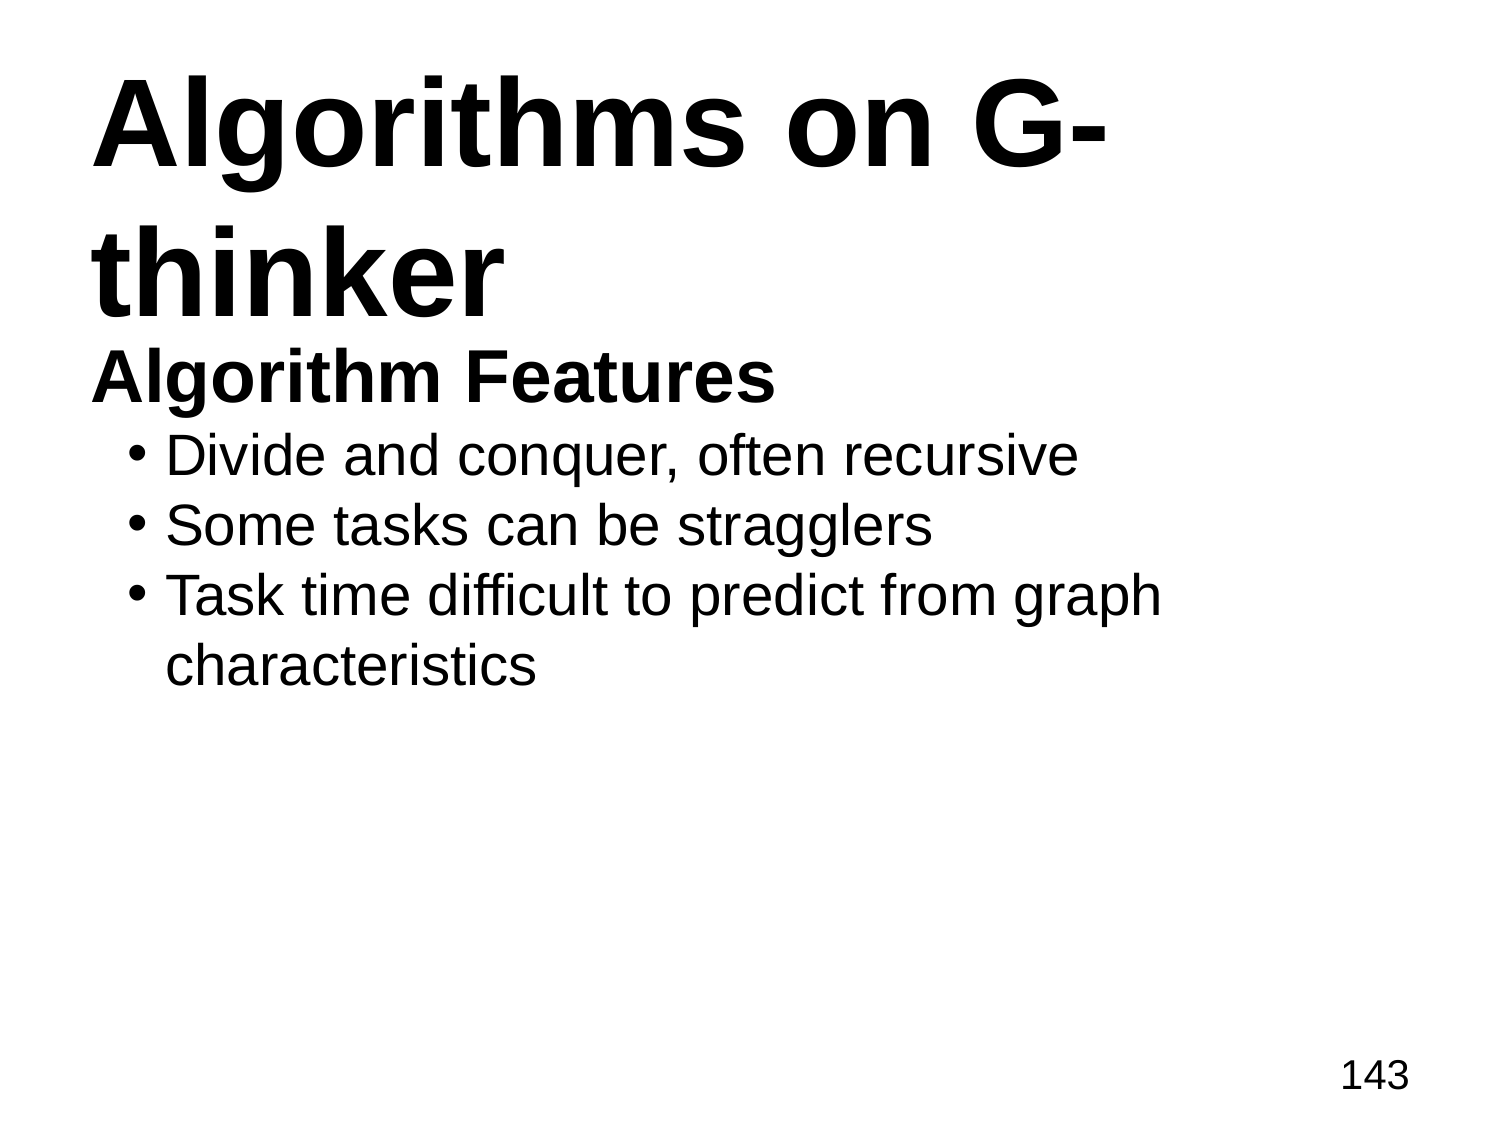

# Algorithms on G-thinker
Algorithm Features
Divide and conquer, often recursive
Some tasks can be stragglers
Task time difficult to predict from graph characteristics
143